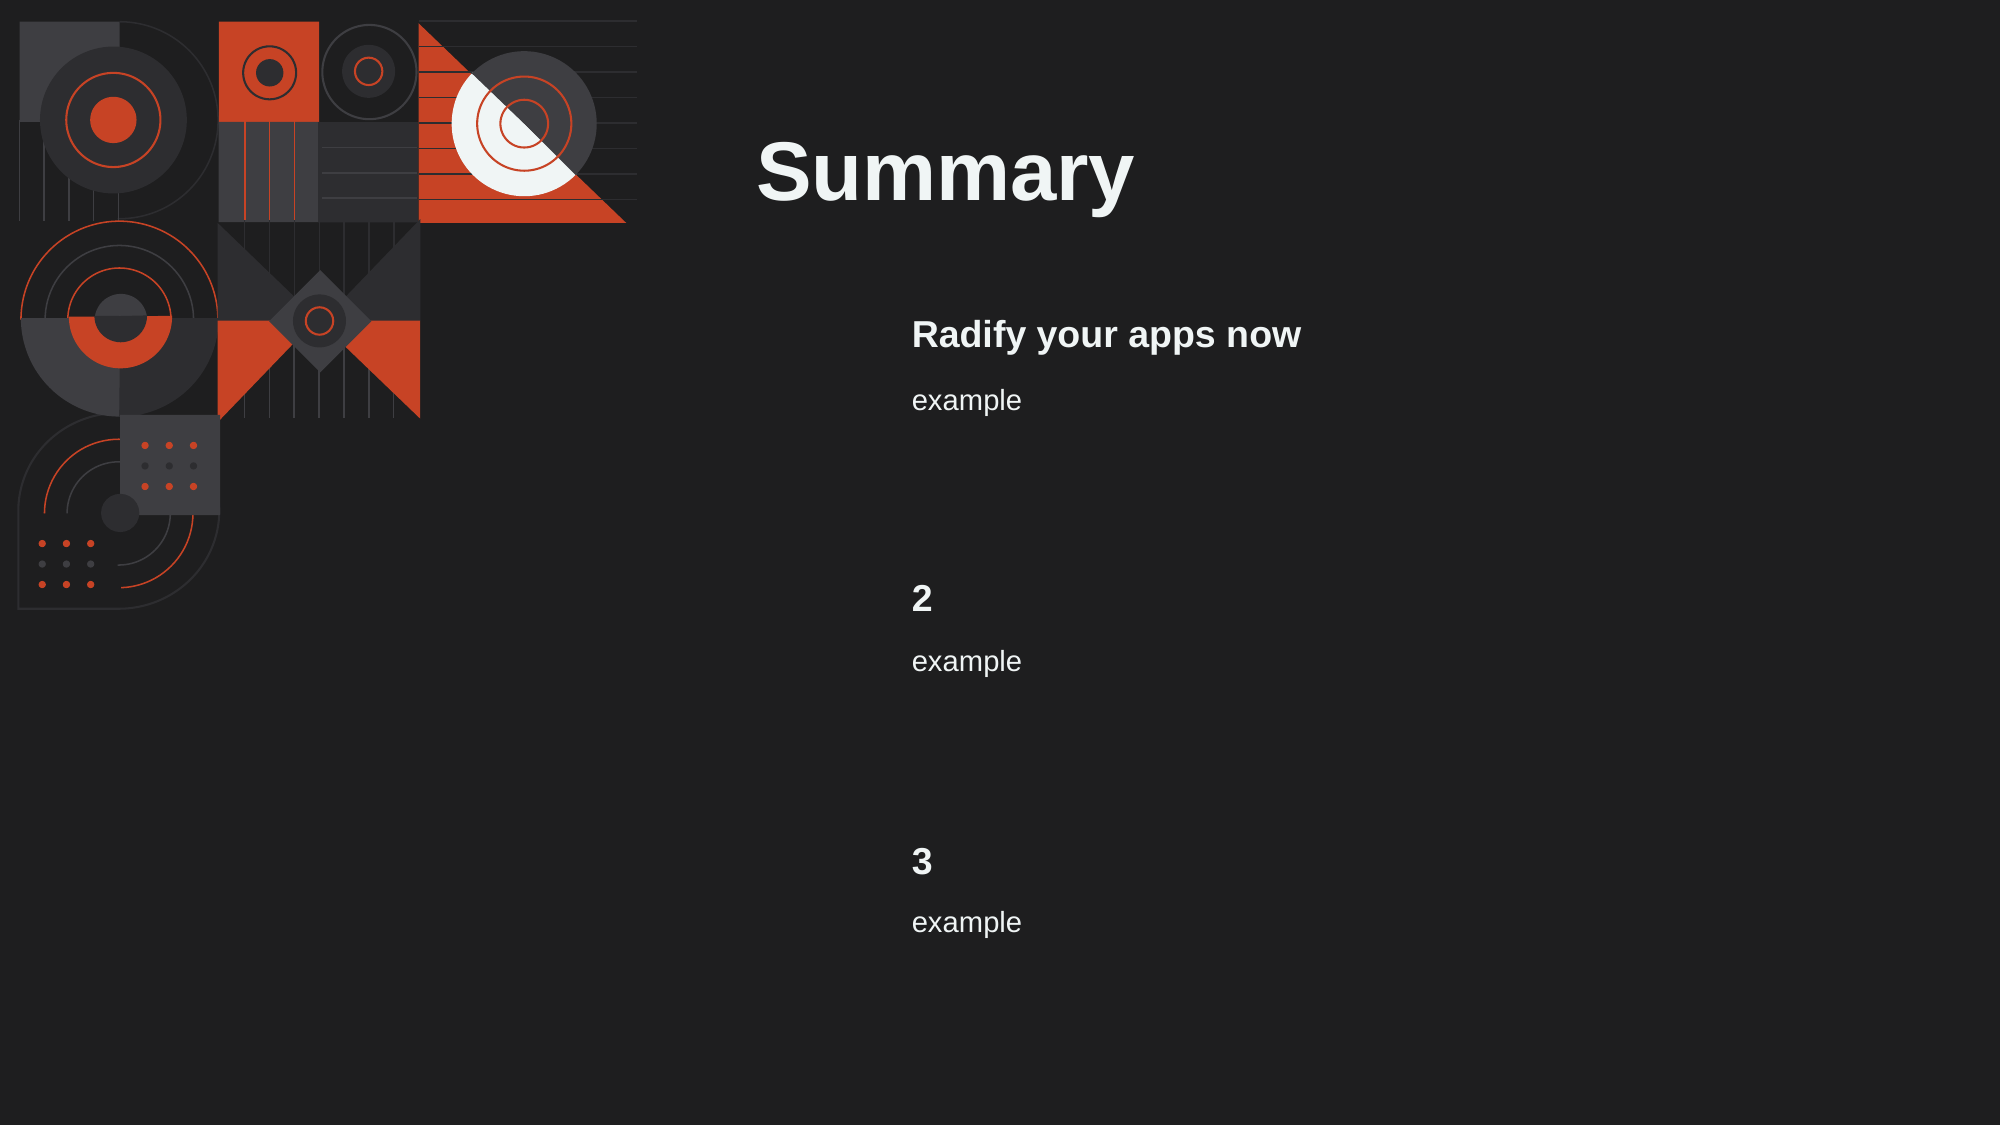

# Summary
Radify your apps now
example
2
example
3
example